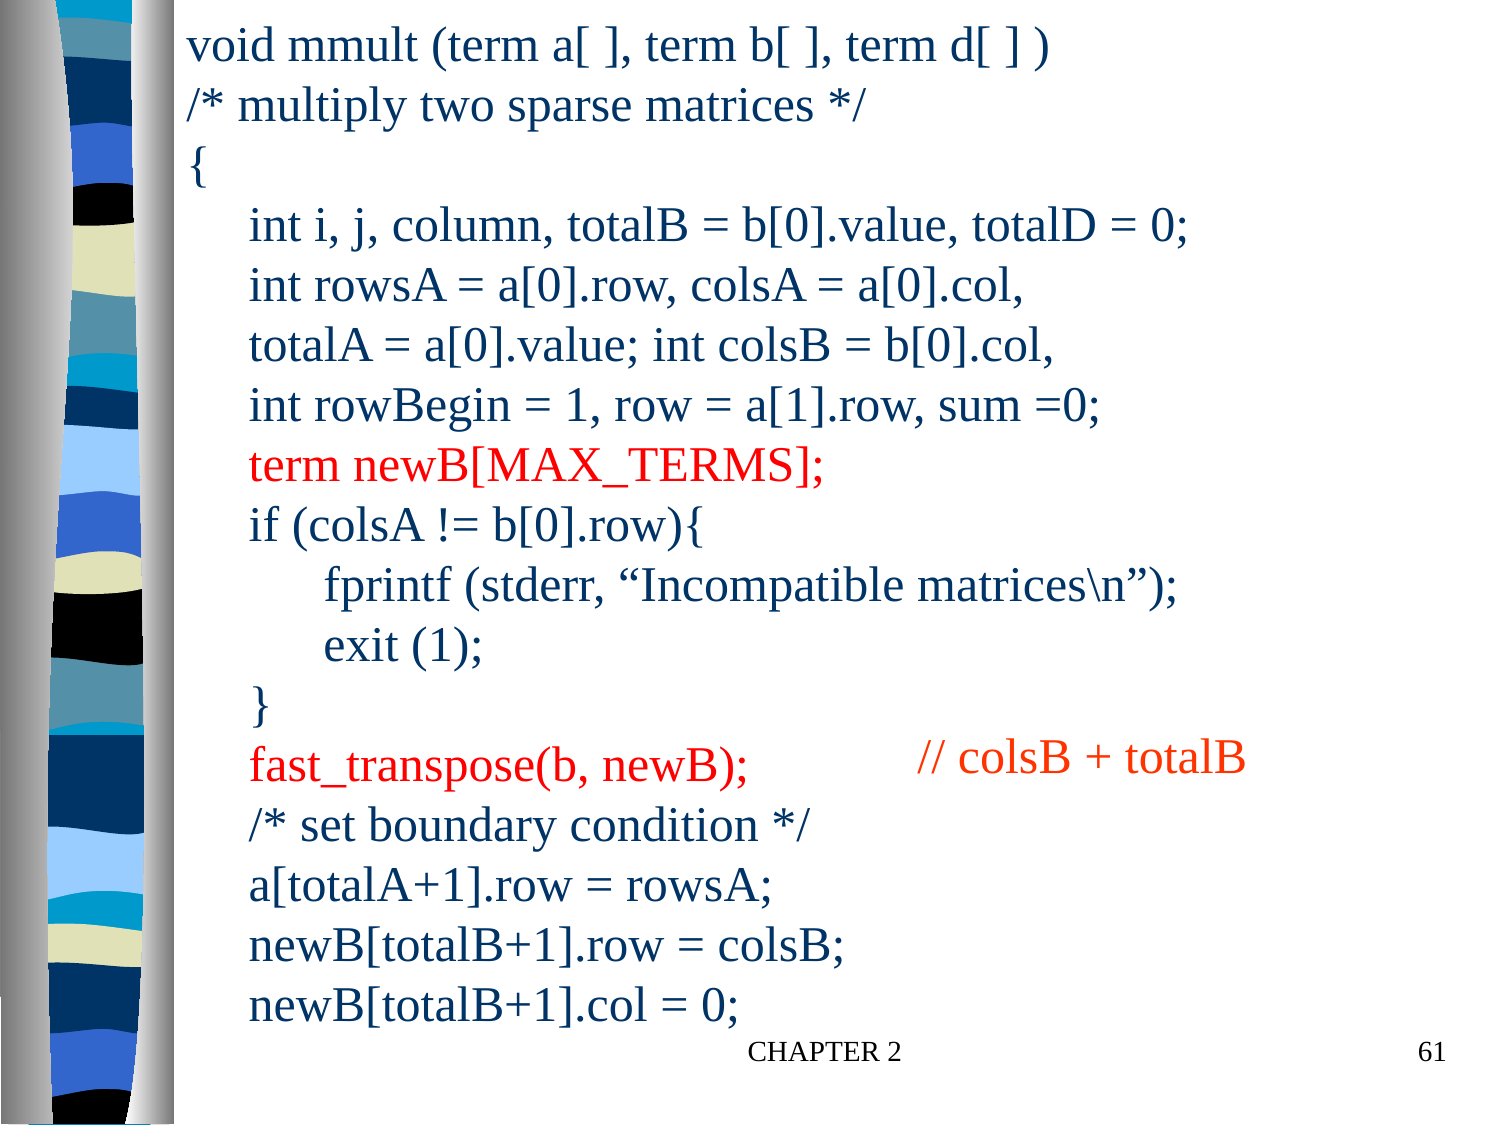

# void mmult (term a[ ], term b[ ], term d[ ] ) /* multiply two sparse matrices */ { int i, j, column, totalB = b[0].value, totalD = 0; int rowsA = a[0].row, colsA = a[0].col, totalA = a[0].value; int colsB = b[0].col, int rowBegin = 1, row = a[1].row, sum =0; term newB[MAX_TERMS]; if (colsA != b[0].row){ fprintf (stderr, “Incompatible matrices\n”); exit (1); } fast_transpose(b, newB); /* set boundary condition */ a[totalA+1].row = rowsA; newB[totalB+1].row = colsB; newB[totalB+1].col = 0;
// colsB + totalB
CHAPTER 2
61